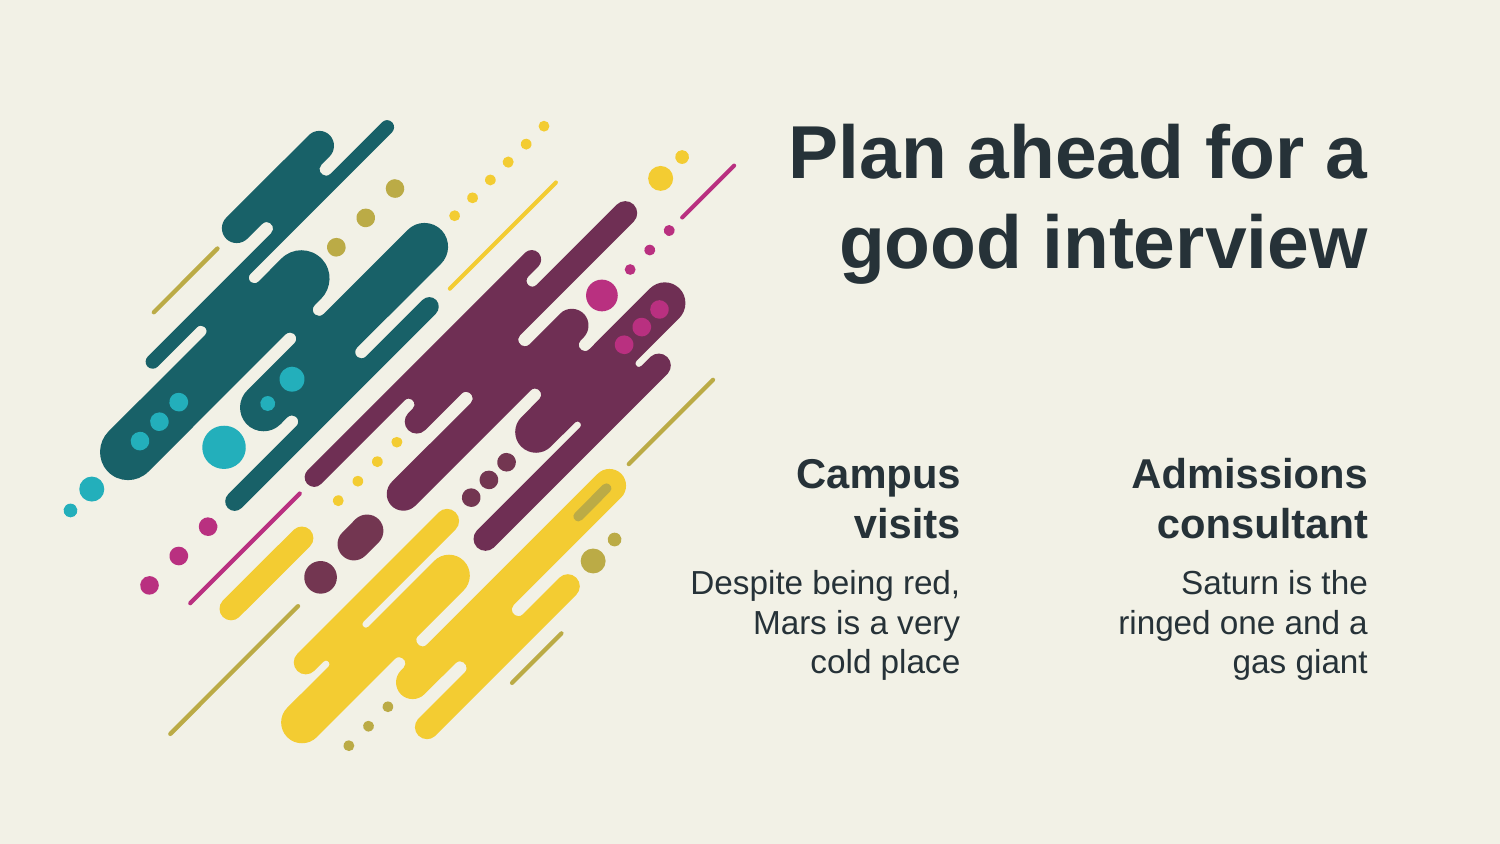

# Plan ahead for a good interview
Campus visits
Admissions consultant
Despite being red, Mars is a very cold place
Saturn is the ringed one and a gas giant